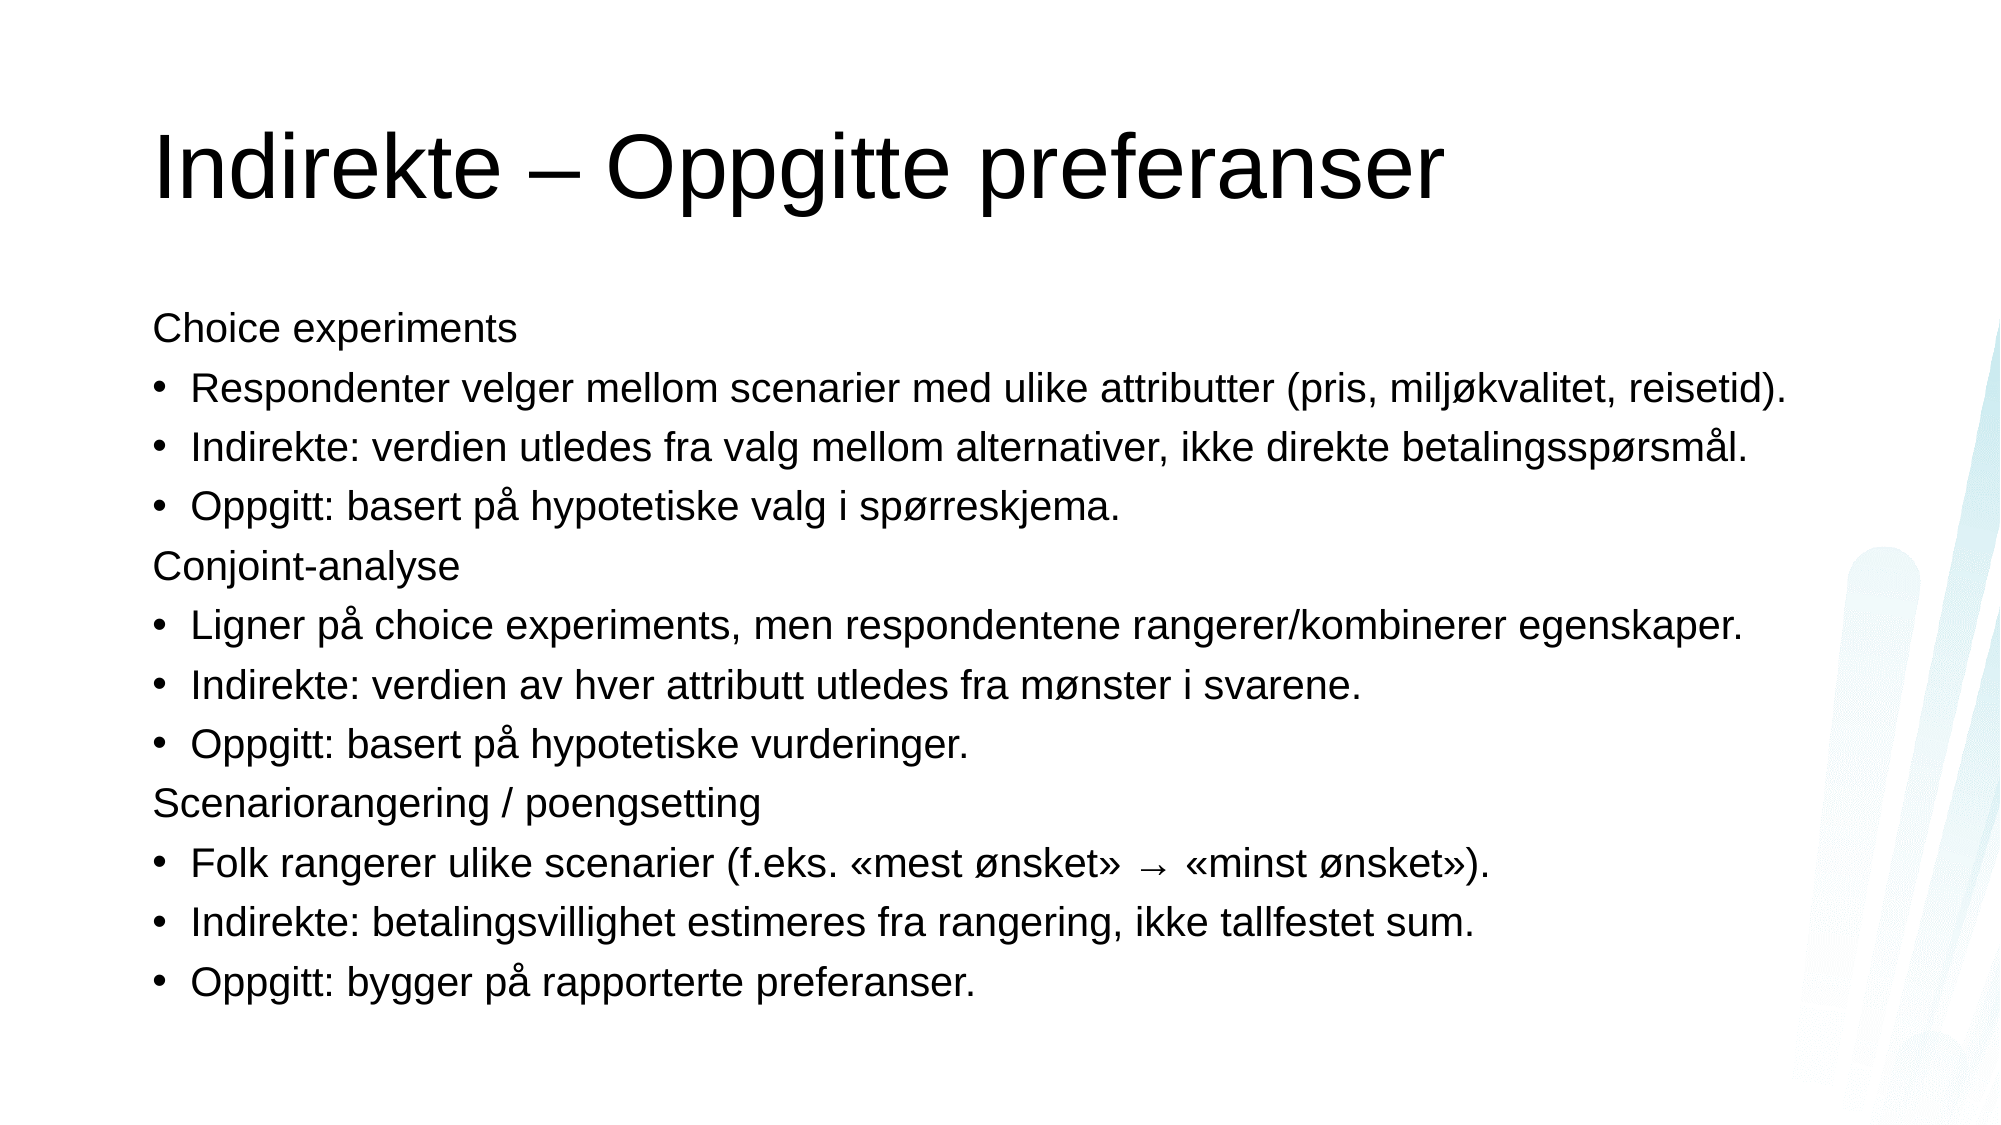

# Indirekte – Oppgitte preferanser
Choice experiments
Respondenter velger mellom scenarier med ulike attributter (pris, miljøkvalitet, reisetid).
Indirekte: verdien utledes fra valg mellom alternativer, ikke direkte betalingsspørsmål.
Oppgitt: basert på hypotetiske valg i spørreskjema.
Conjoint-analyse
Ligner på choice experiments, men respondentene rangerer/kombinerer egenskaper.
Indirekte: verdien av hver attributt utledes fra mønster i svarene.
Oppgitt: basert på hypotetiske vurderinger.
Scenariorangering / poengsetting
Folk rangerer ulike scenarier (f.eks. «mest ønsket» → «minst ønsket»).
Indirekte: betalingsvillighet estimeres fra rangering, ikke tallfestet sum.
Oppgitt: bygger på rapporterte preferanser.